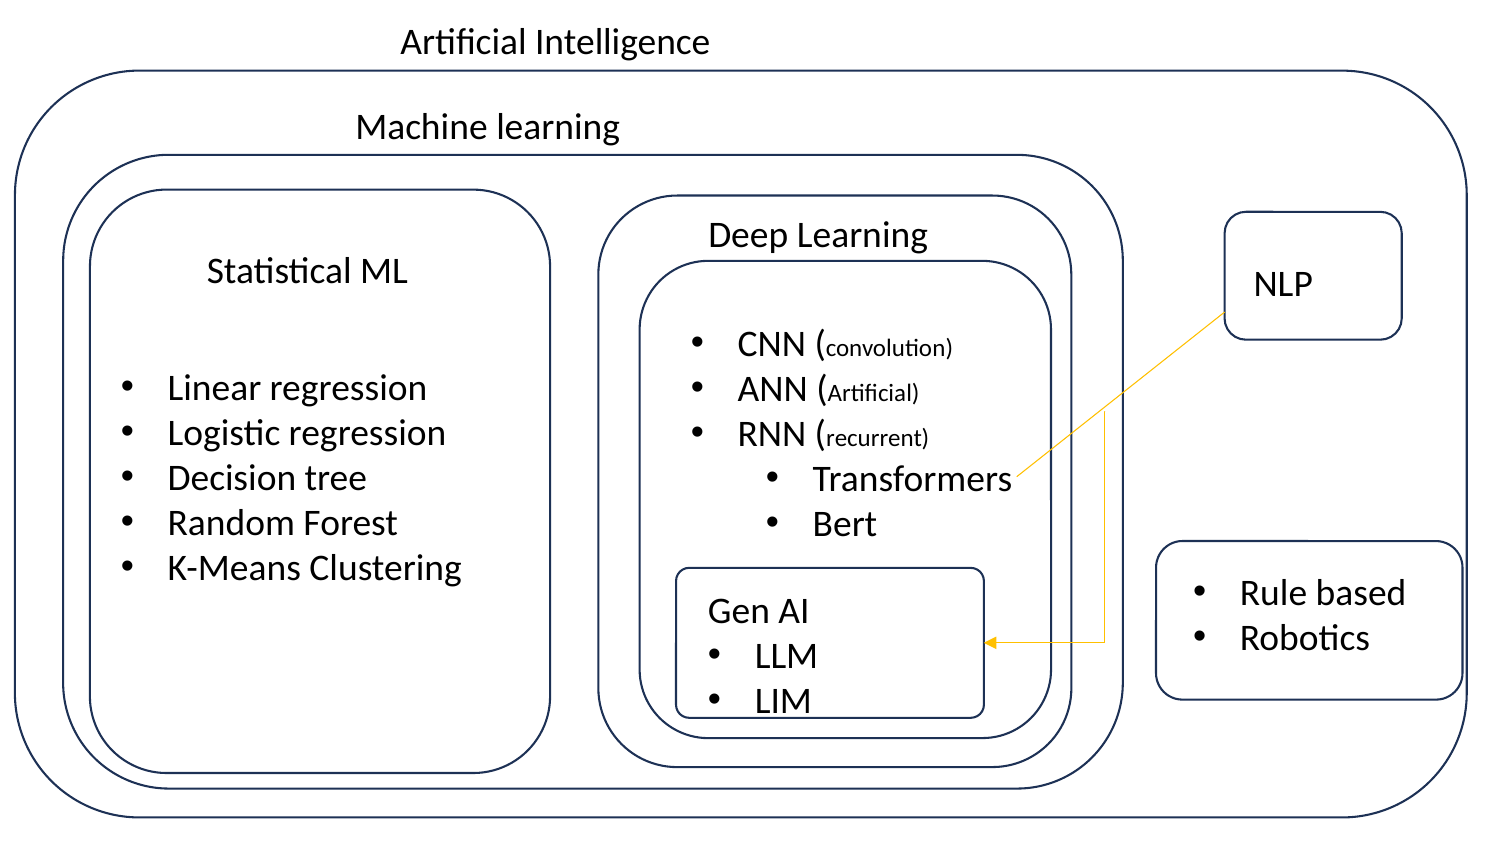

Artificial Intelligence

Machine learning

Deep Learning

Statistical ML
NLP

CNN (convolution)
ANN (Artificial)
RNN (recurrent)
Transformers
Bert
Linear regression
Logistic regression
Decision tree
Random Forest
K-Means Clustering

Rule based
Robotics

Gen AI
LLM
LIM